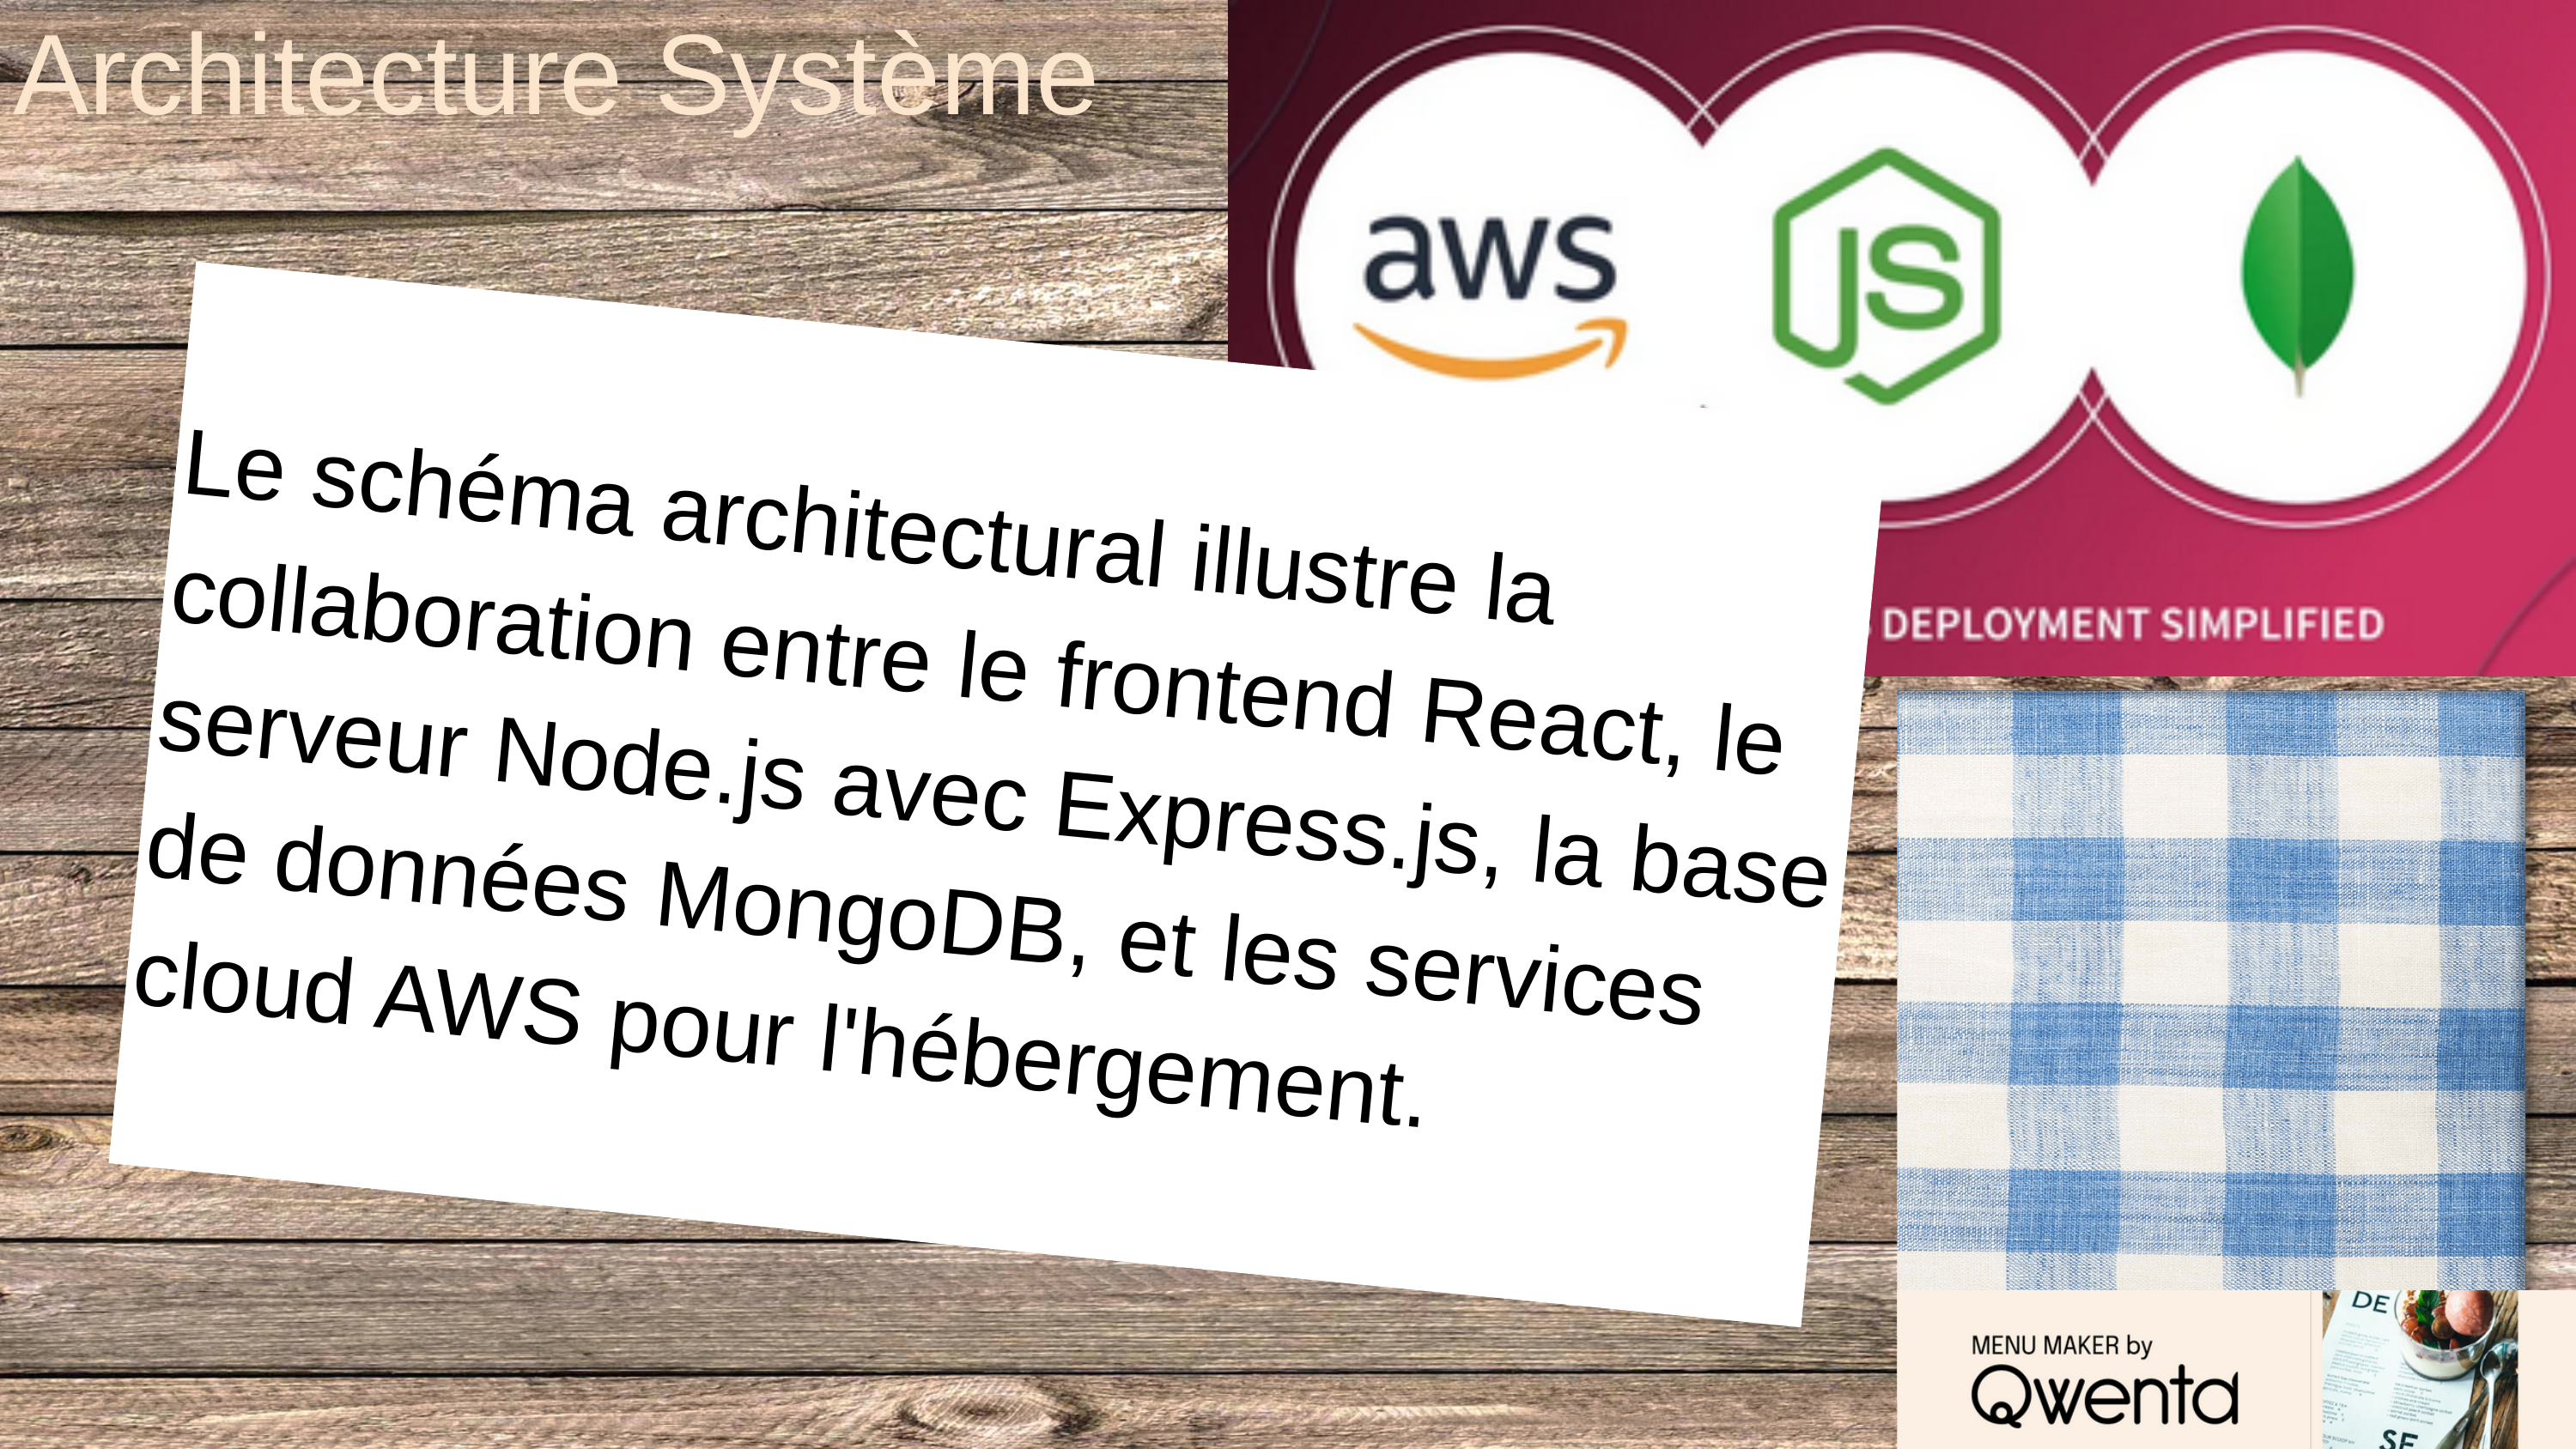

Architecture Système

Le schéma architectural illustre la collaboration entre le frontend React, le serveur Node.js avec Express.js, la base de données MongoDB, et les services cloud AWS pour l'hébergement.